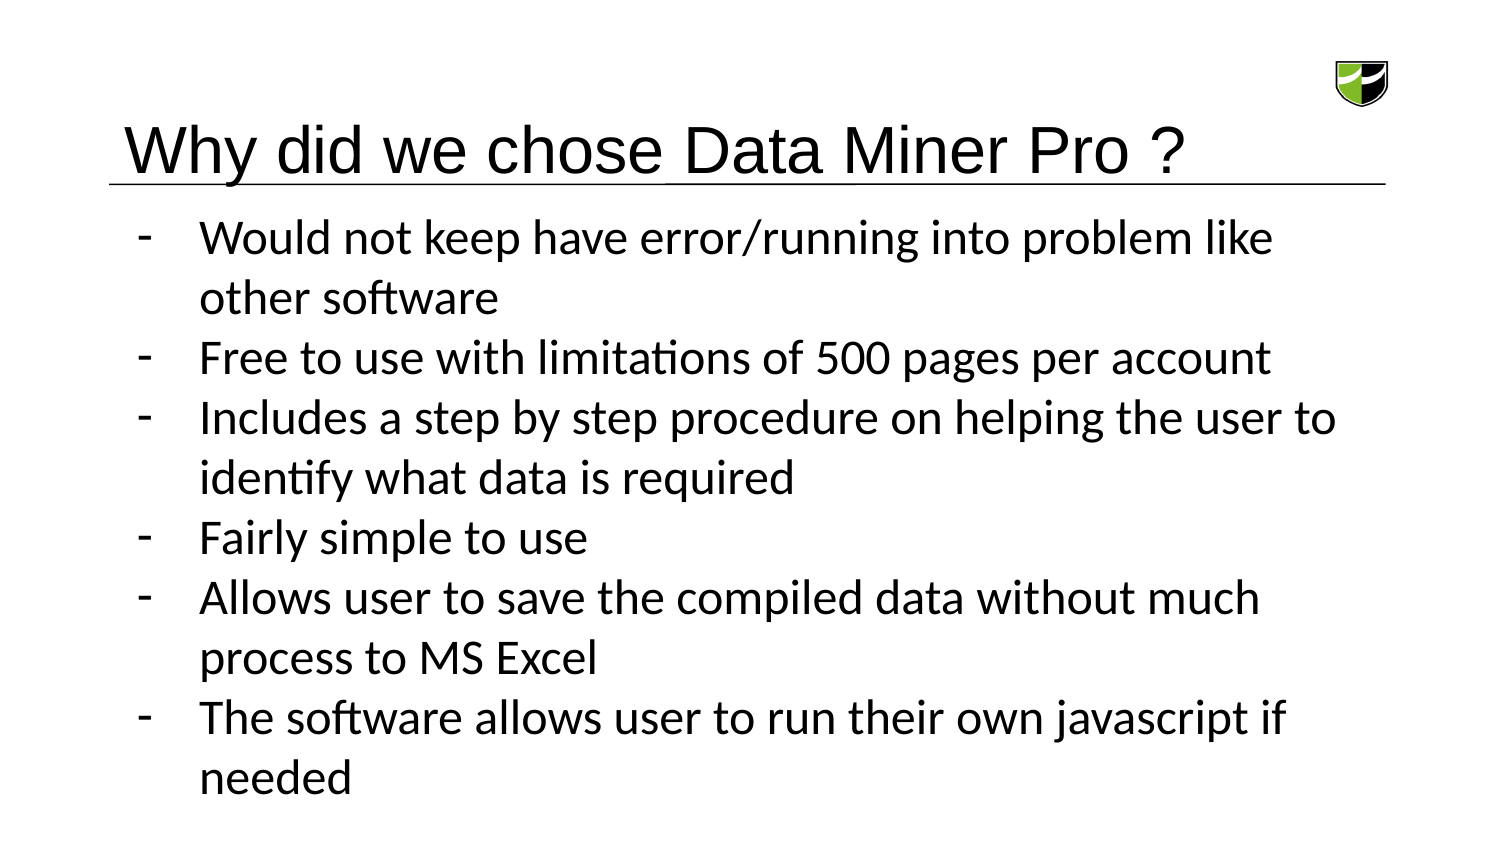

# Why did we chose Data Miner Pro ?
Would not keep have error/running into problem like other software
Free to use with limitations of 500 pages per account
Includes a step by step procedure on helping the user to identify what data is required
Fairly simple to use
Allows user to save the compiled data without much process to MS Excel
The software allows user to run their own javascript if needed